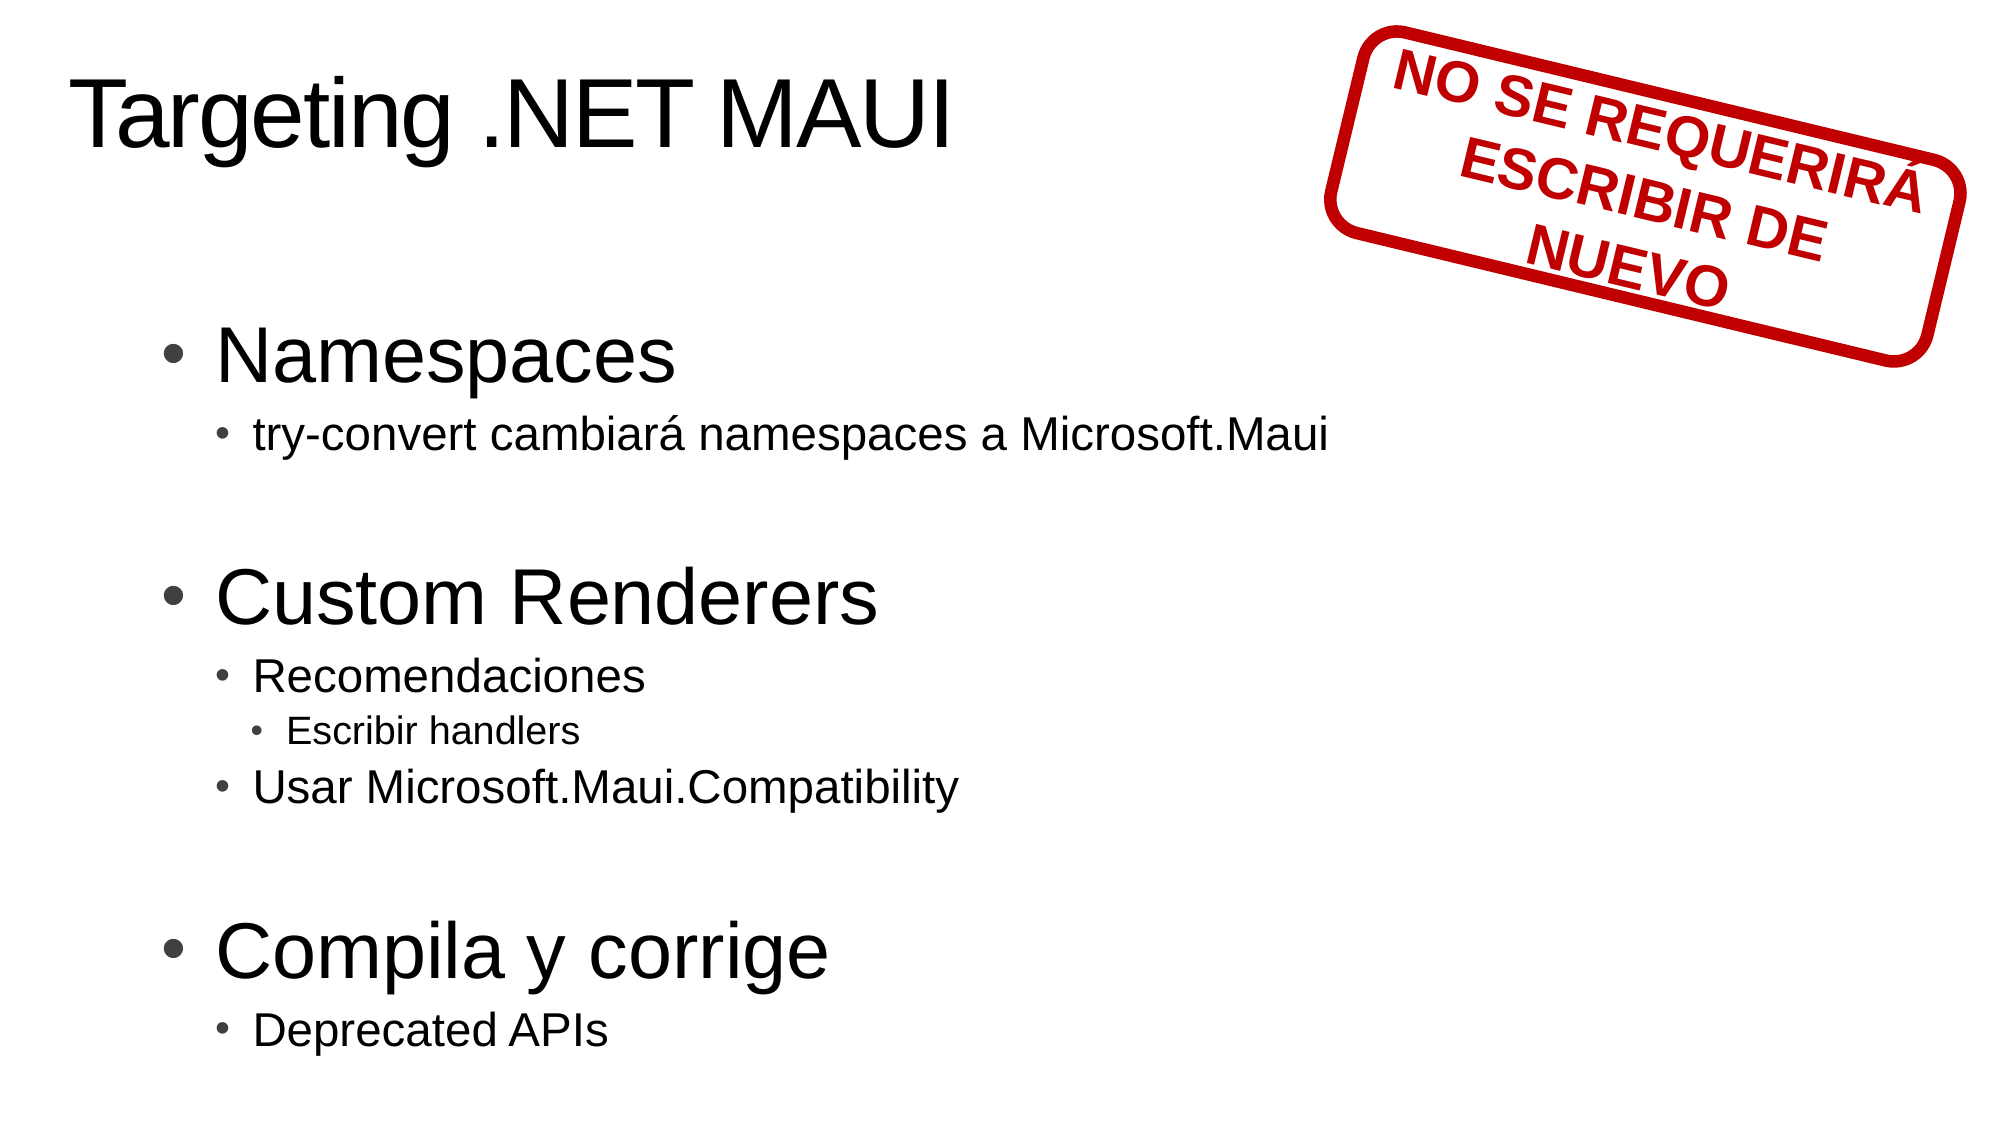

# Targeting .NET MAUI
NO SE REQUERIRÁ ESCRIBIR DE NUEVO
Namespaces
try-convert cambiará namespaces a Microsoft.Maui

Custom Renderers
Recomendaciones
Escribir handlers
Usar Microsoft.Maui.Compatibility

Compila y corrige
Deprecated APIs